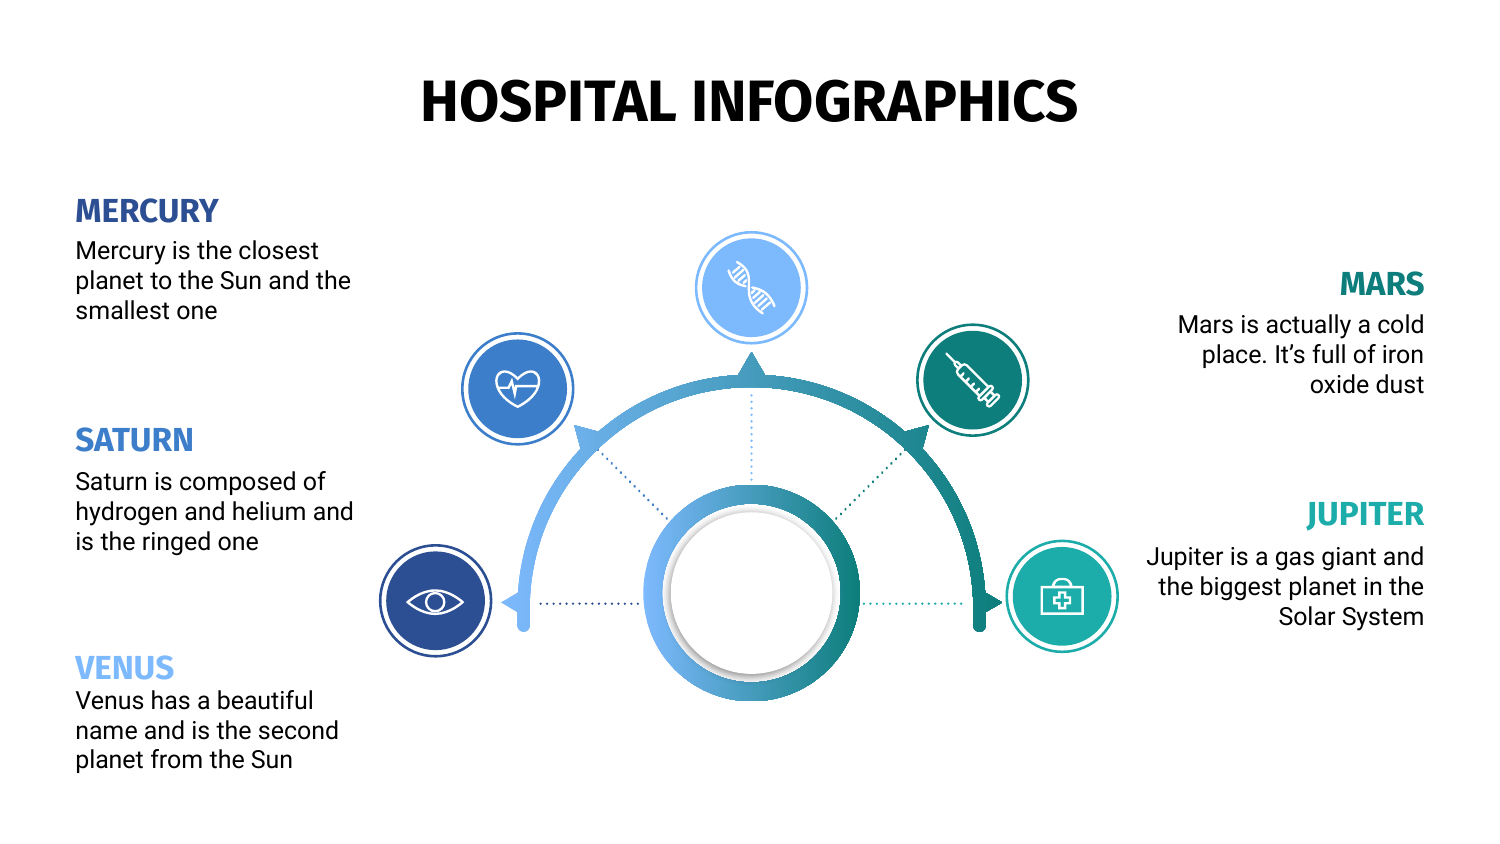

HOSPITAL INFOGRAPHICS
MERCURY
Mercury is the closest planet to the Sun and the smallest one

MARS
Mars is actually a cold place. It’s full of iron oxide dust

SATURN
Saturn is composed of hydrogen and helium and is the ringed one

JUPITER
Jupiter is a gas giant and the biggest planet in the Solar System

VENUS
Venus has a beautiful name and is the second planet from the Sun